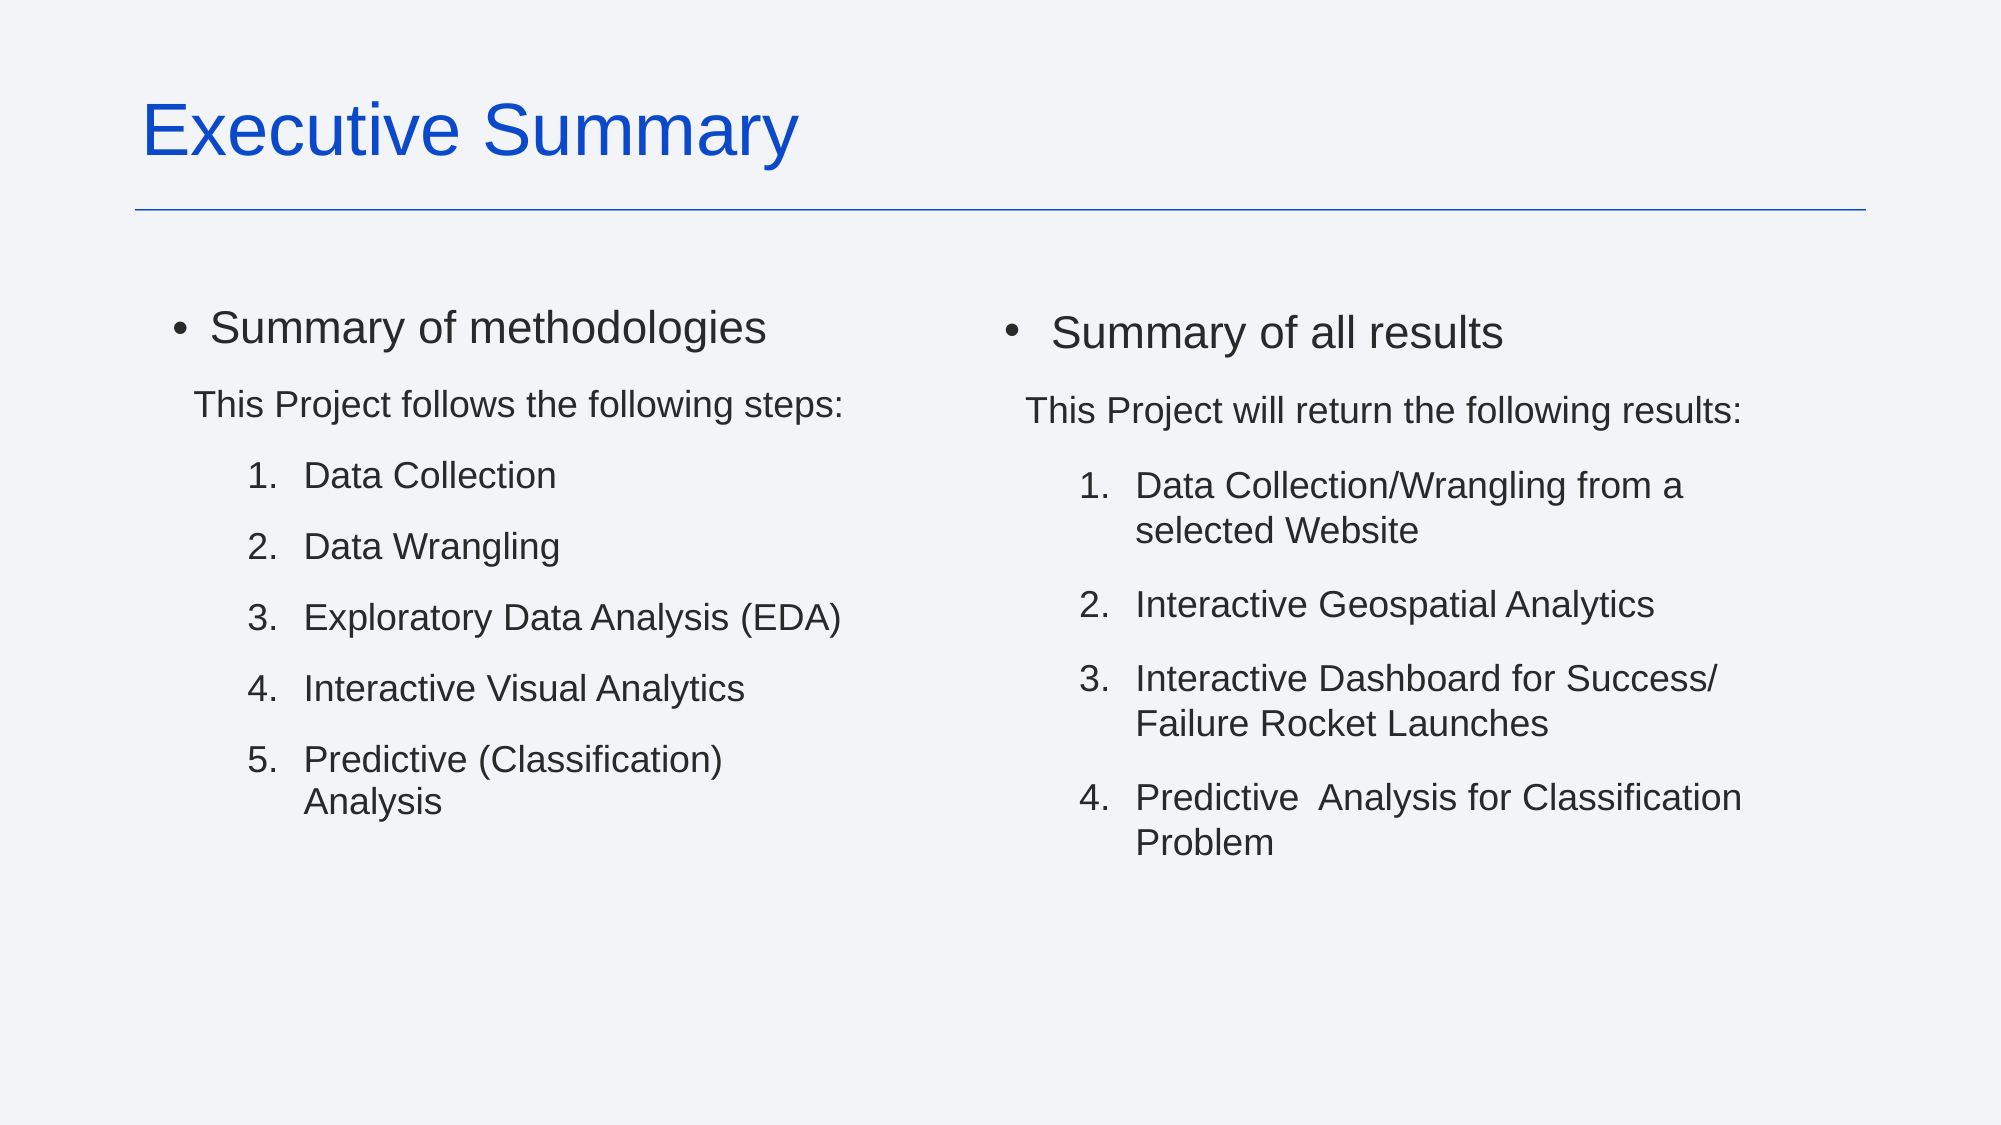

Executive Summary
Summary of all results
  This Project will return the following results:
Data Collection/Wrangling from a selected Website
Interactive Geospatial Analytics
Interactive Dashboard for Success/ Failure Rocket Launches
Predictive  Analysis for Classification Problem

Summary of methodologies
  This Project follows the following steps:
Data Collection
Data Wrangling
Exploratory Data Analysis (EDA)
Interactive Visual Analytics
Predictive (Classification) Analysis